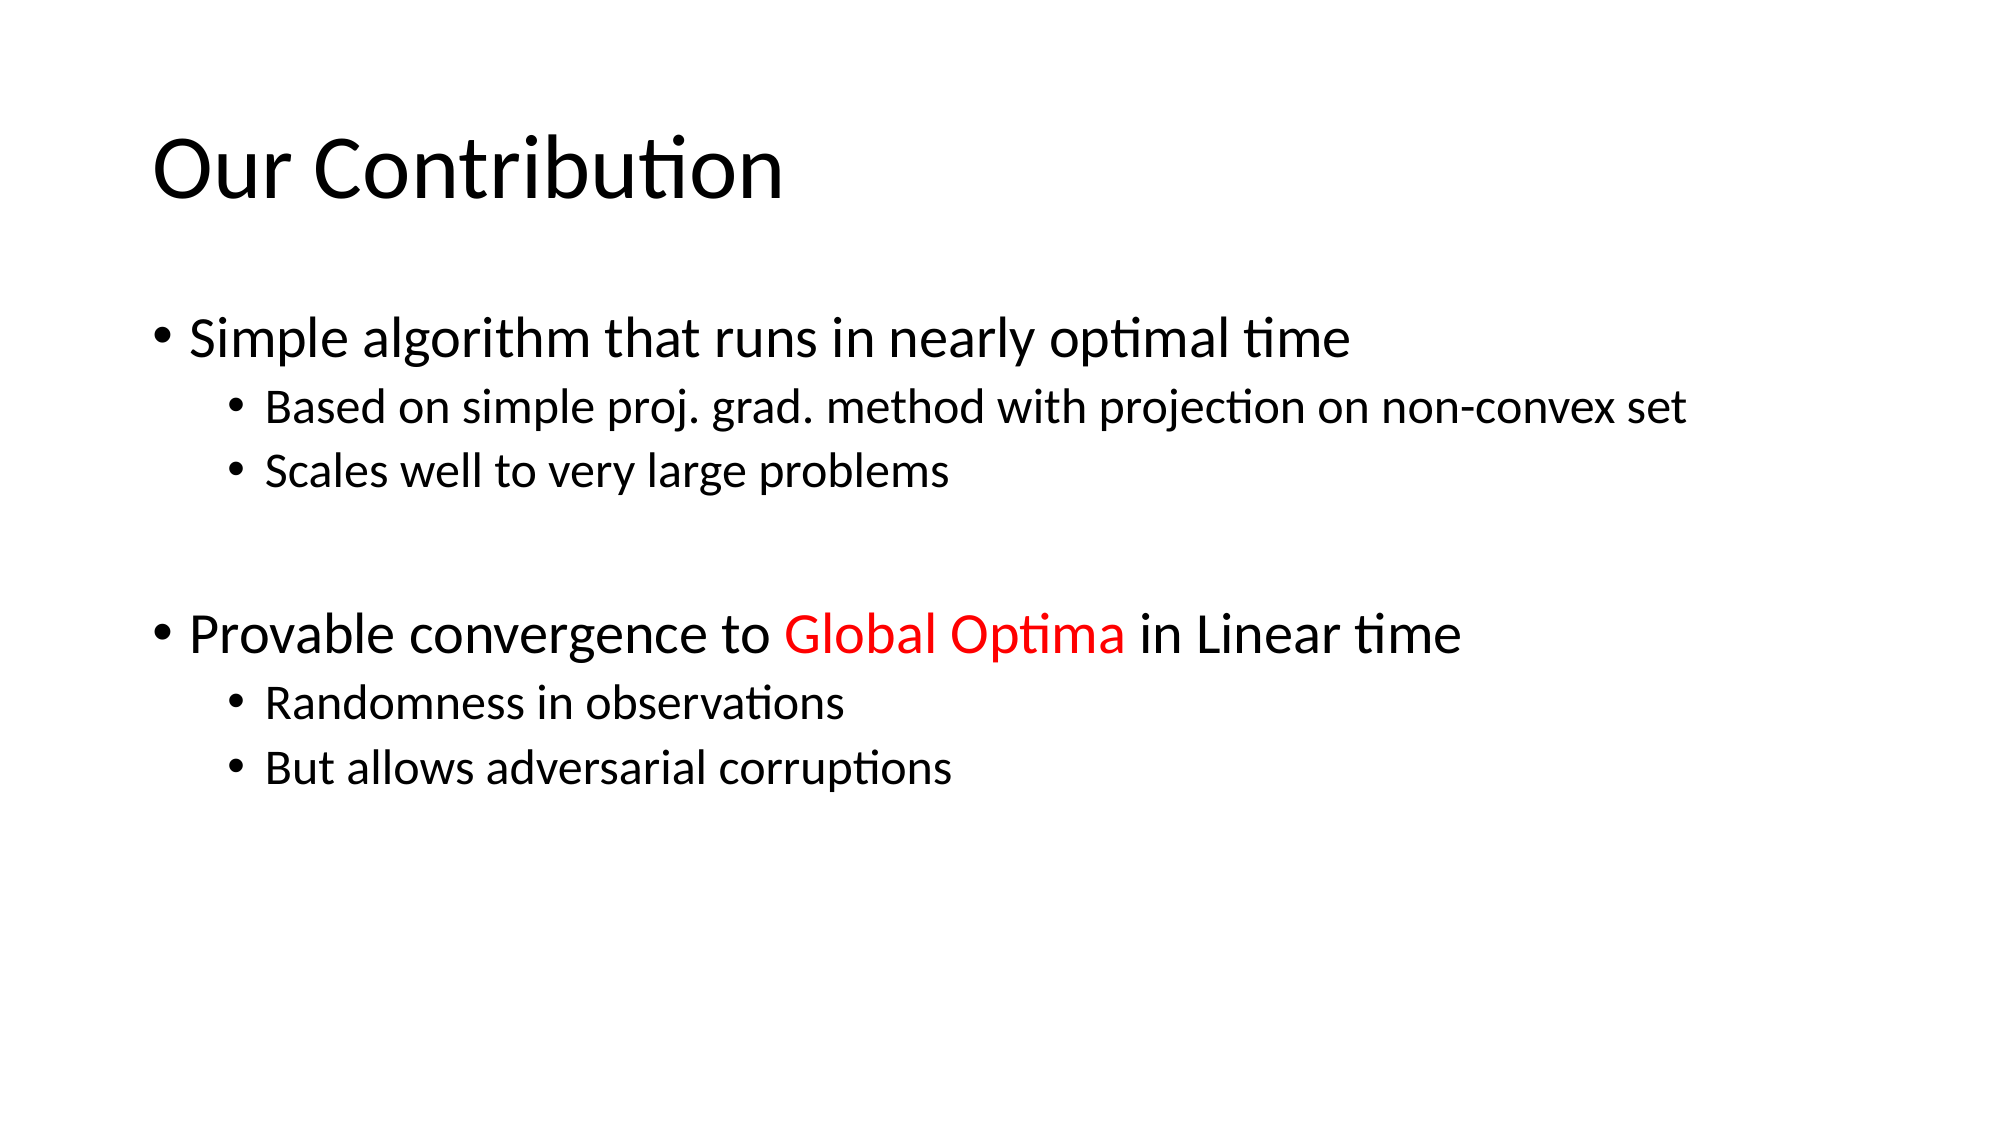

# Our Contribution
Simple algorithm that runs in nearly optimal time
Based on simple proj. grad. method with projection on non-convex set
Scales well to very large problems

Provable convergence to Global Optima in Linear time
Randomness in observations
But allows adversarial corruptions